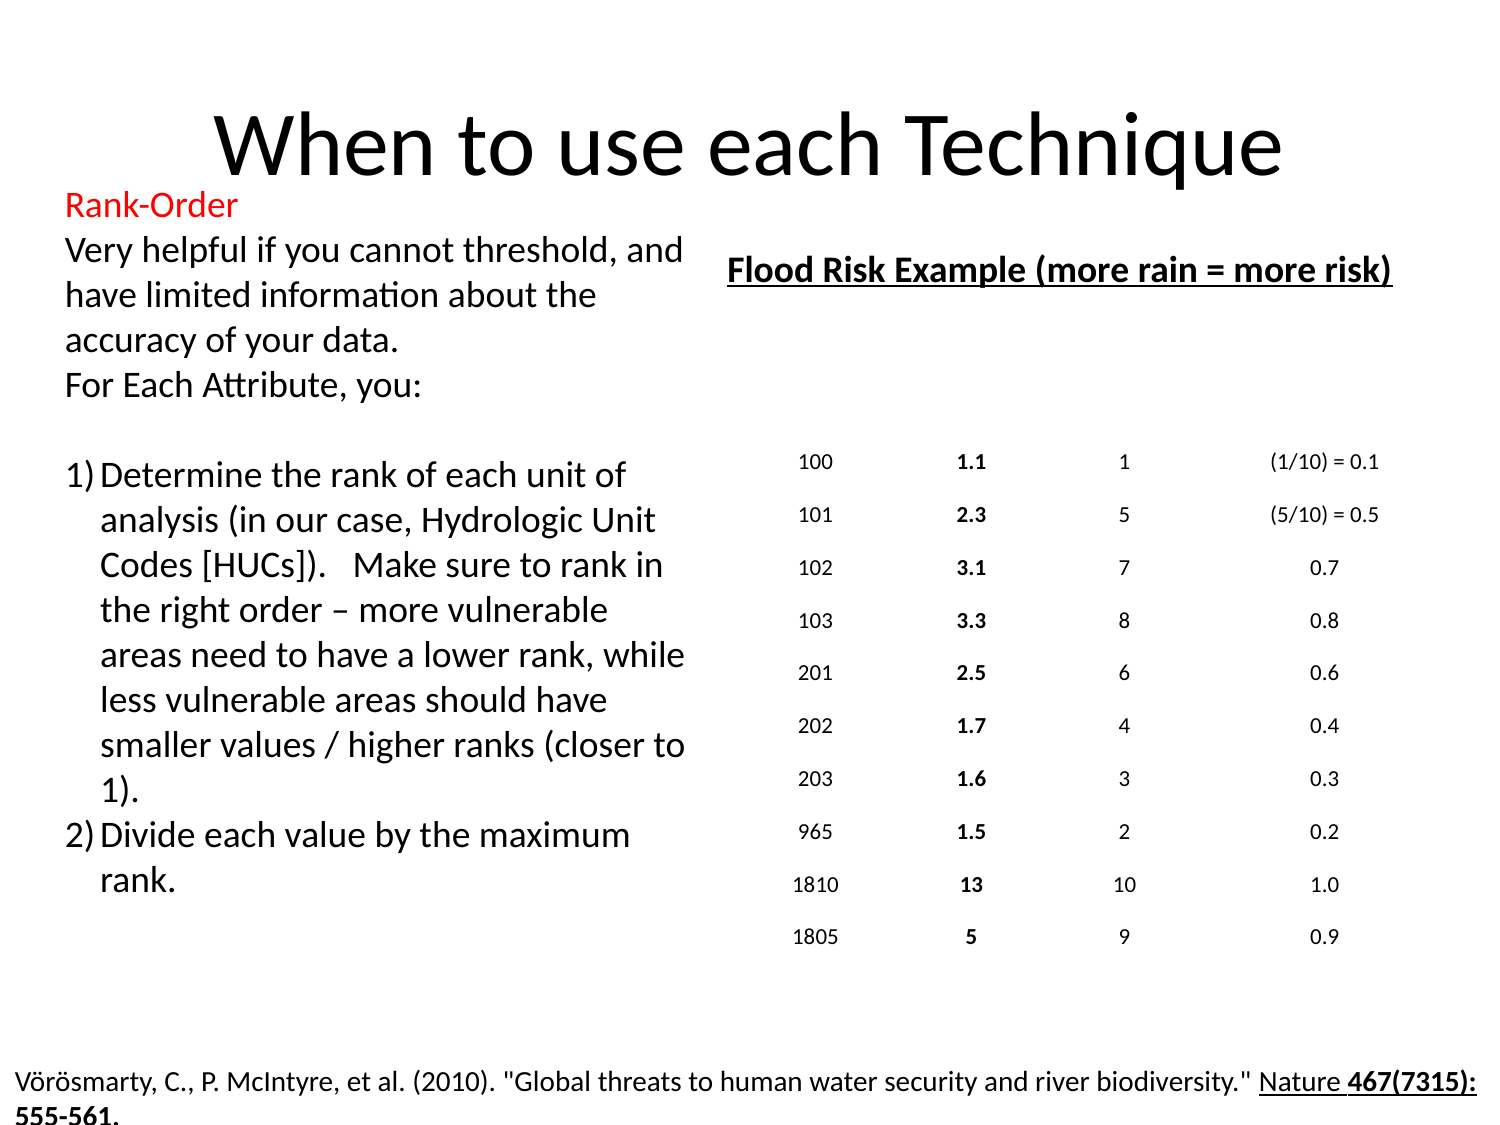

When to use each Technique
Rank-Order
Very helpful if you cannot threshold, and have limited information about the accuracy of your data.
For Each Attribute, you:

Determine the rank of each unit of analysis (in our case, Hydrologic Unit Codes [HUCs]).   Make sure to rank in the right order – more vulnerable areas need to have a lower rank, while less vulnerable areas should have smaller values / higher ranks (closer to 1).
Divide each value by the maximum rank.

Flood Risk Example (more rain = more risk)
| HUC ID | Precip (mm/week) | Rank-Order | Rank / Max Rank |
| --- | --- | --- | --- |
| 100 | 1.1 | 1 | (1/10) = 0.1 |
| 101 | 2.3 | 5 | (5/10) = 0.5 |
| 102 | 3.1 | 7 | 0.7 |
| 103 | 3.3 | 8 | 0.8 |
| 201 | 2.5 | 6 | 0.6 |
| 202 | 1.7 | 4 | 0.4 |
| 203 | 1.6 | 3 | 0.3 |
| 965 | 1.5 | 2 | 0.2 |
| 1810 | 13 | 10 | 1.0 |
| 1805 | 5 | 9 | 0.9 |
Vörösmarty, C., P. McIntyre, et al. (2010). "Global threats to human water security and river biodiversity." Nature 467(7315): 555-561.